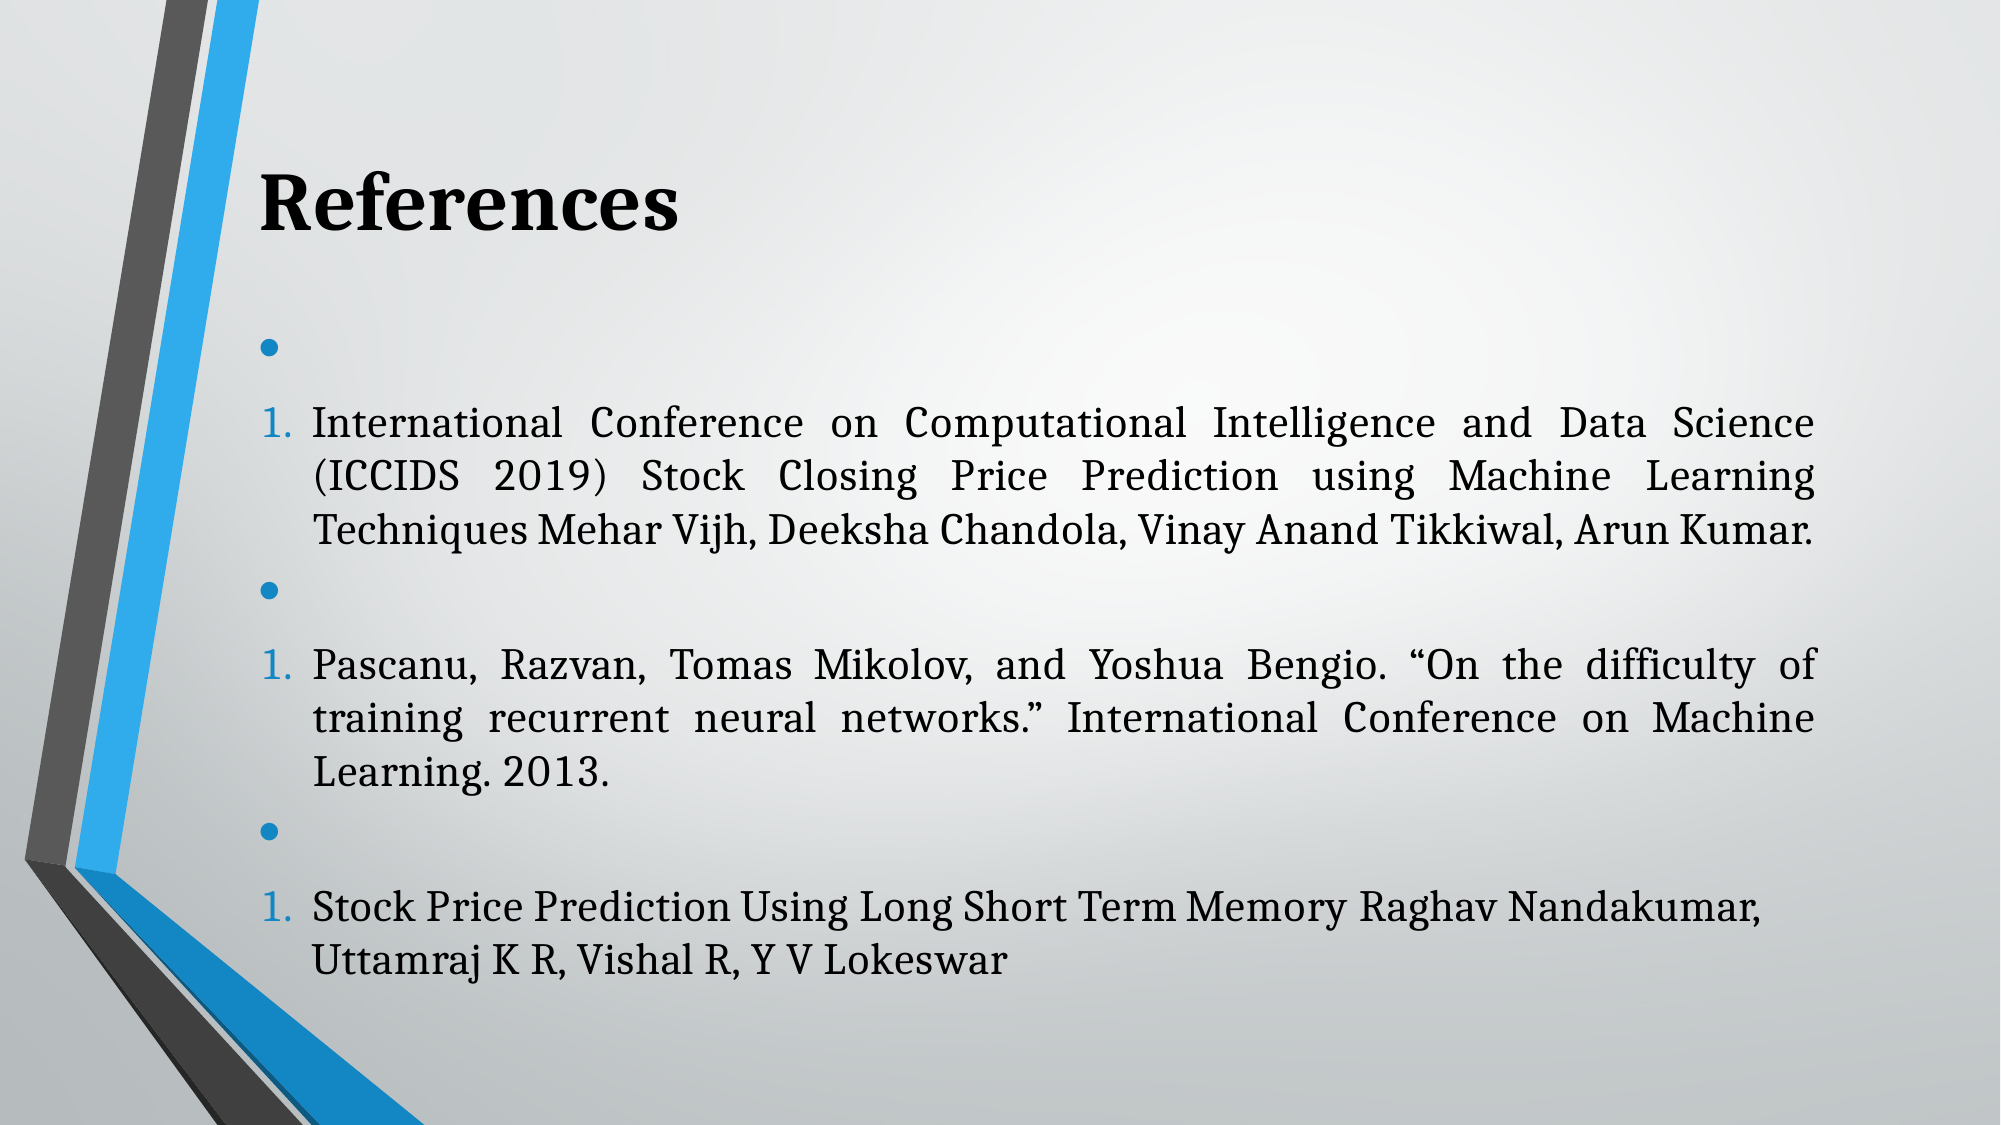

# References

International Conference on Computational Intelligence and Data Science (ICCIDS 2019) Stock Closing Price Prediction using Machine Learning Techniques Mehar Vijh, Deeksha Chandola, Vinay Anand Tikkiwal, Arun Kumar.

Pascanu, Razvan, Tomas Mikolov, and Yoshua Bengio. “On the difficulty of training recurrent neural networks.” International Conference on Machine Learning. 2013.

Stock Price Prediction Using Long Short Term Memory Raghav Nandakumar, Uttamraj K R, Vishal R, Y V Lokeswar